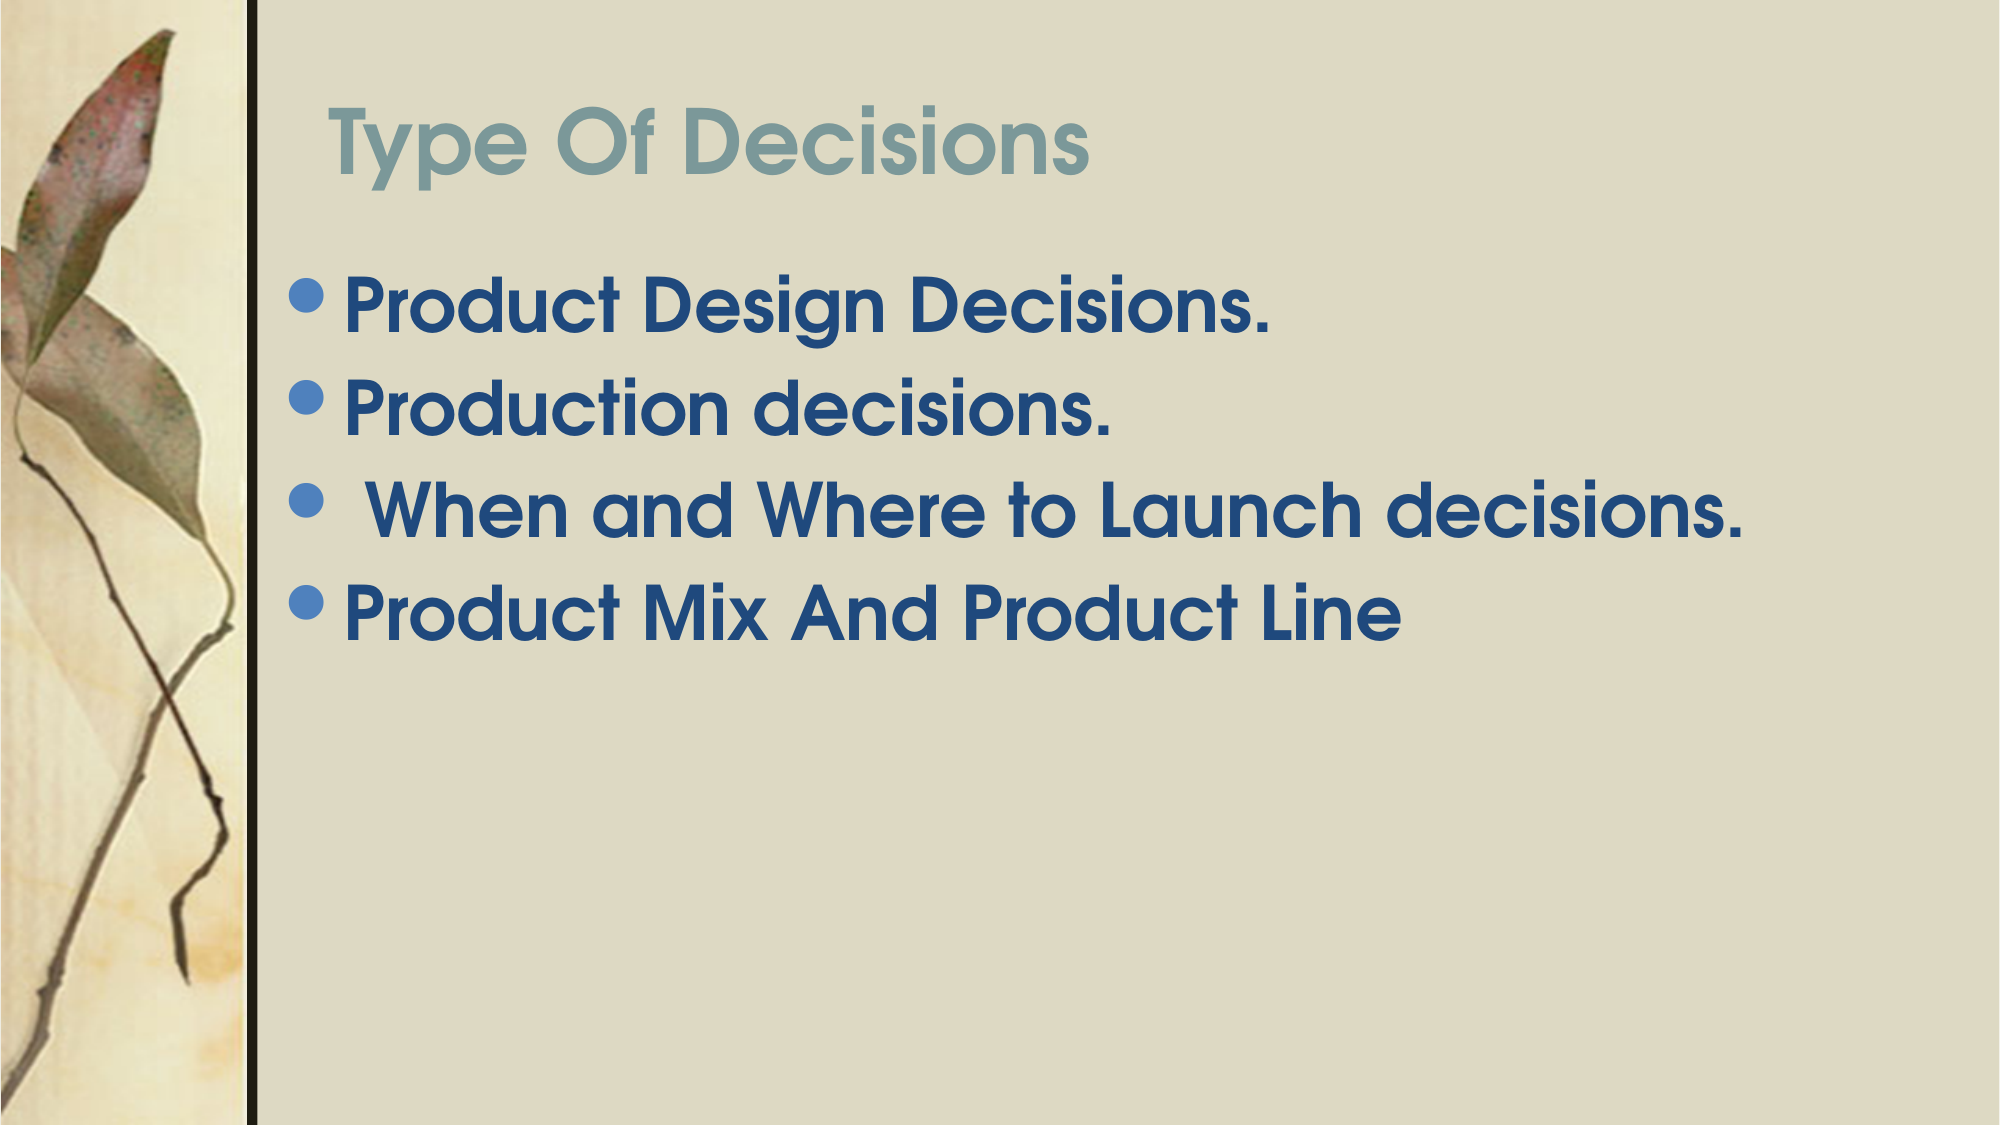

# Type Of Decisions
Product Design Decisions.
Production decisions.
 When and Where to Launch decisions.
Product Mix And Product Line